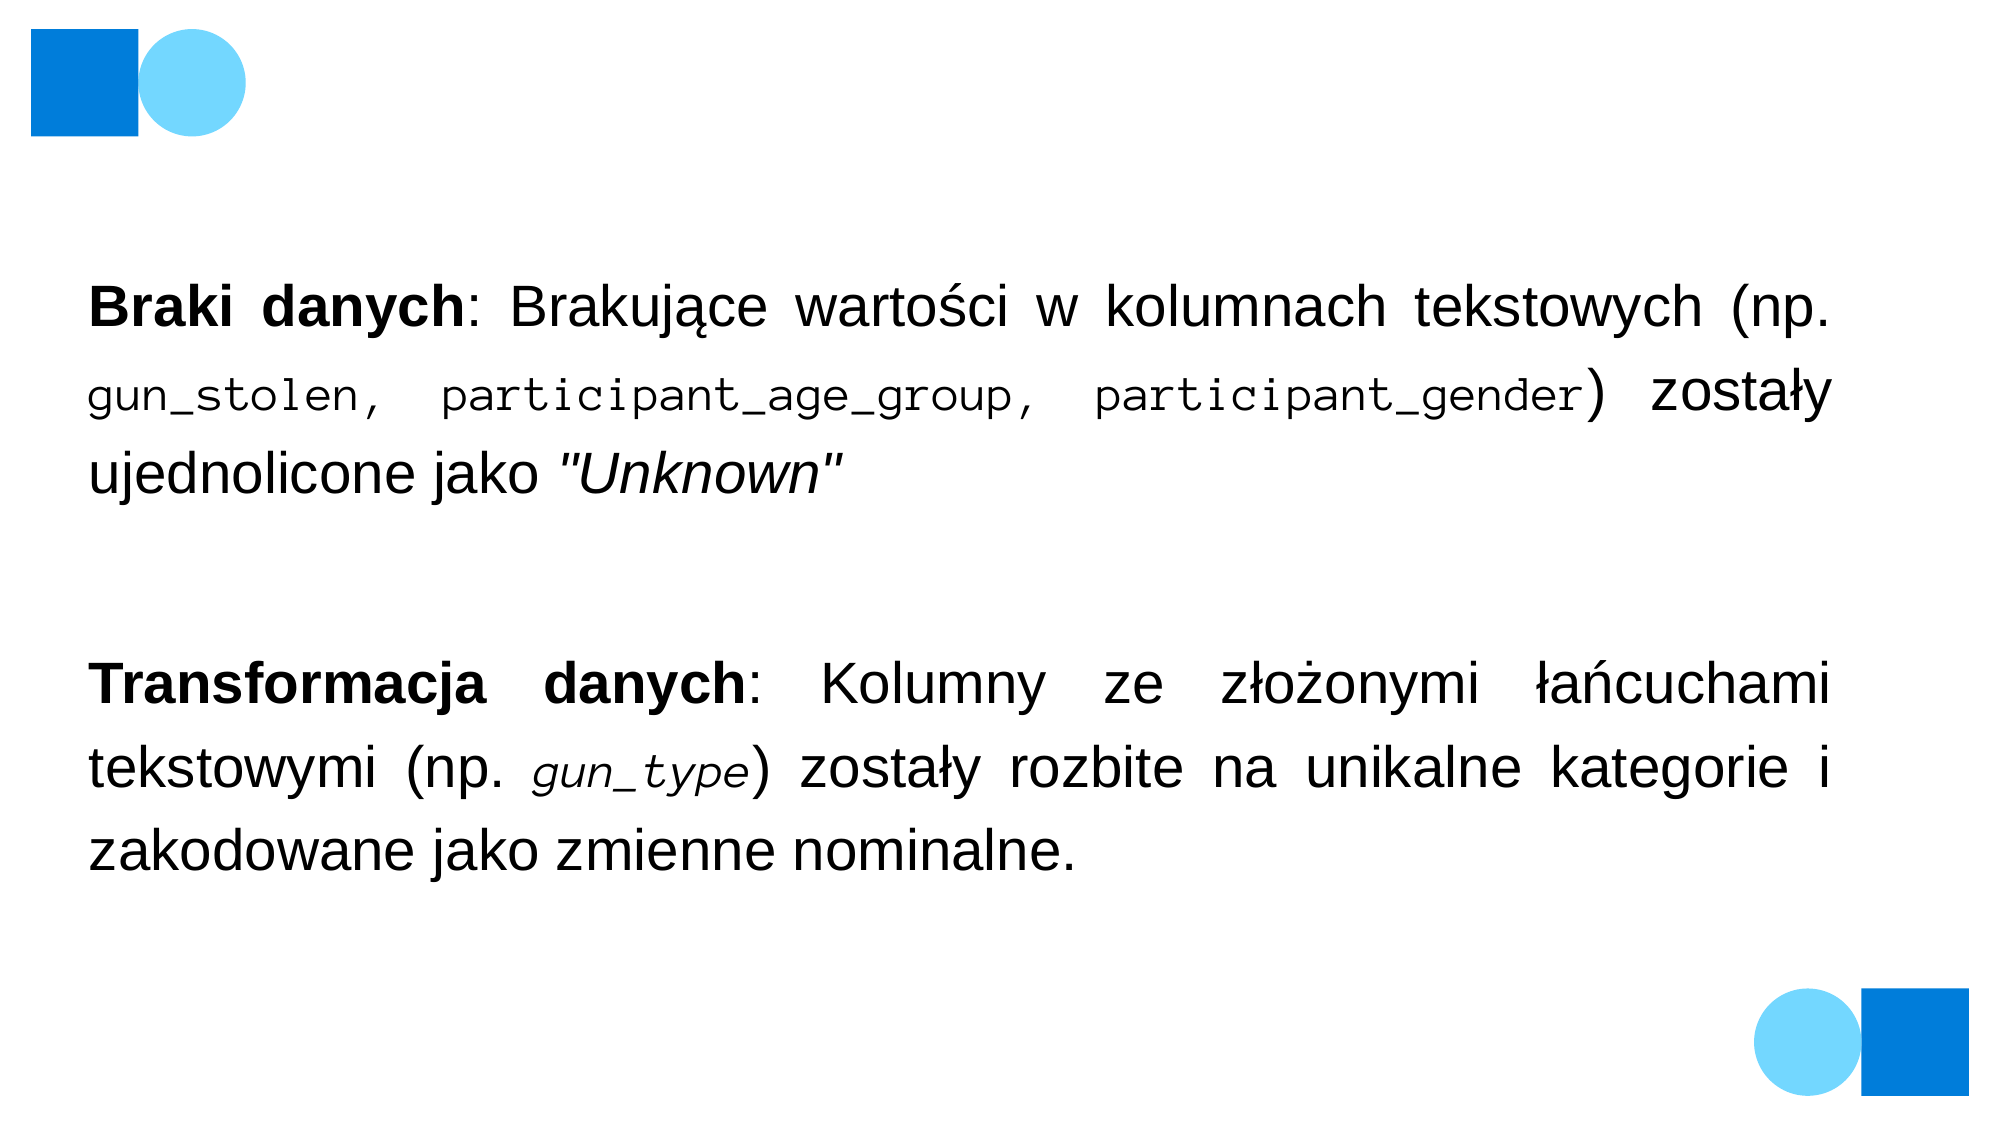

Braki danych: Brakujące wartości w kolumnach tekstowych (np. gun_stolen, participant_age_group, participant_gender) zostały ujednolicone jako "Unknown"

Transformacja danych: Kolumny ze złożonymi łańcuchami tekstowymi (np. gun_type) zostały rozbite na unikalne kategorie i zakodowane jako zmienne nominalne.